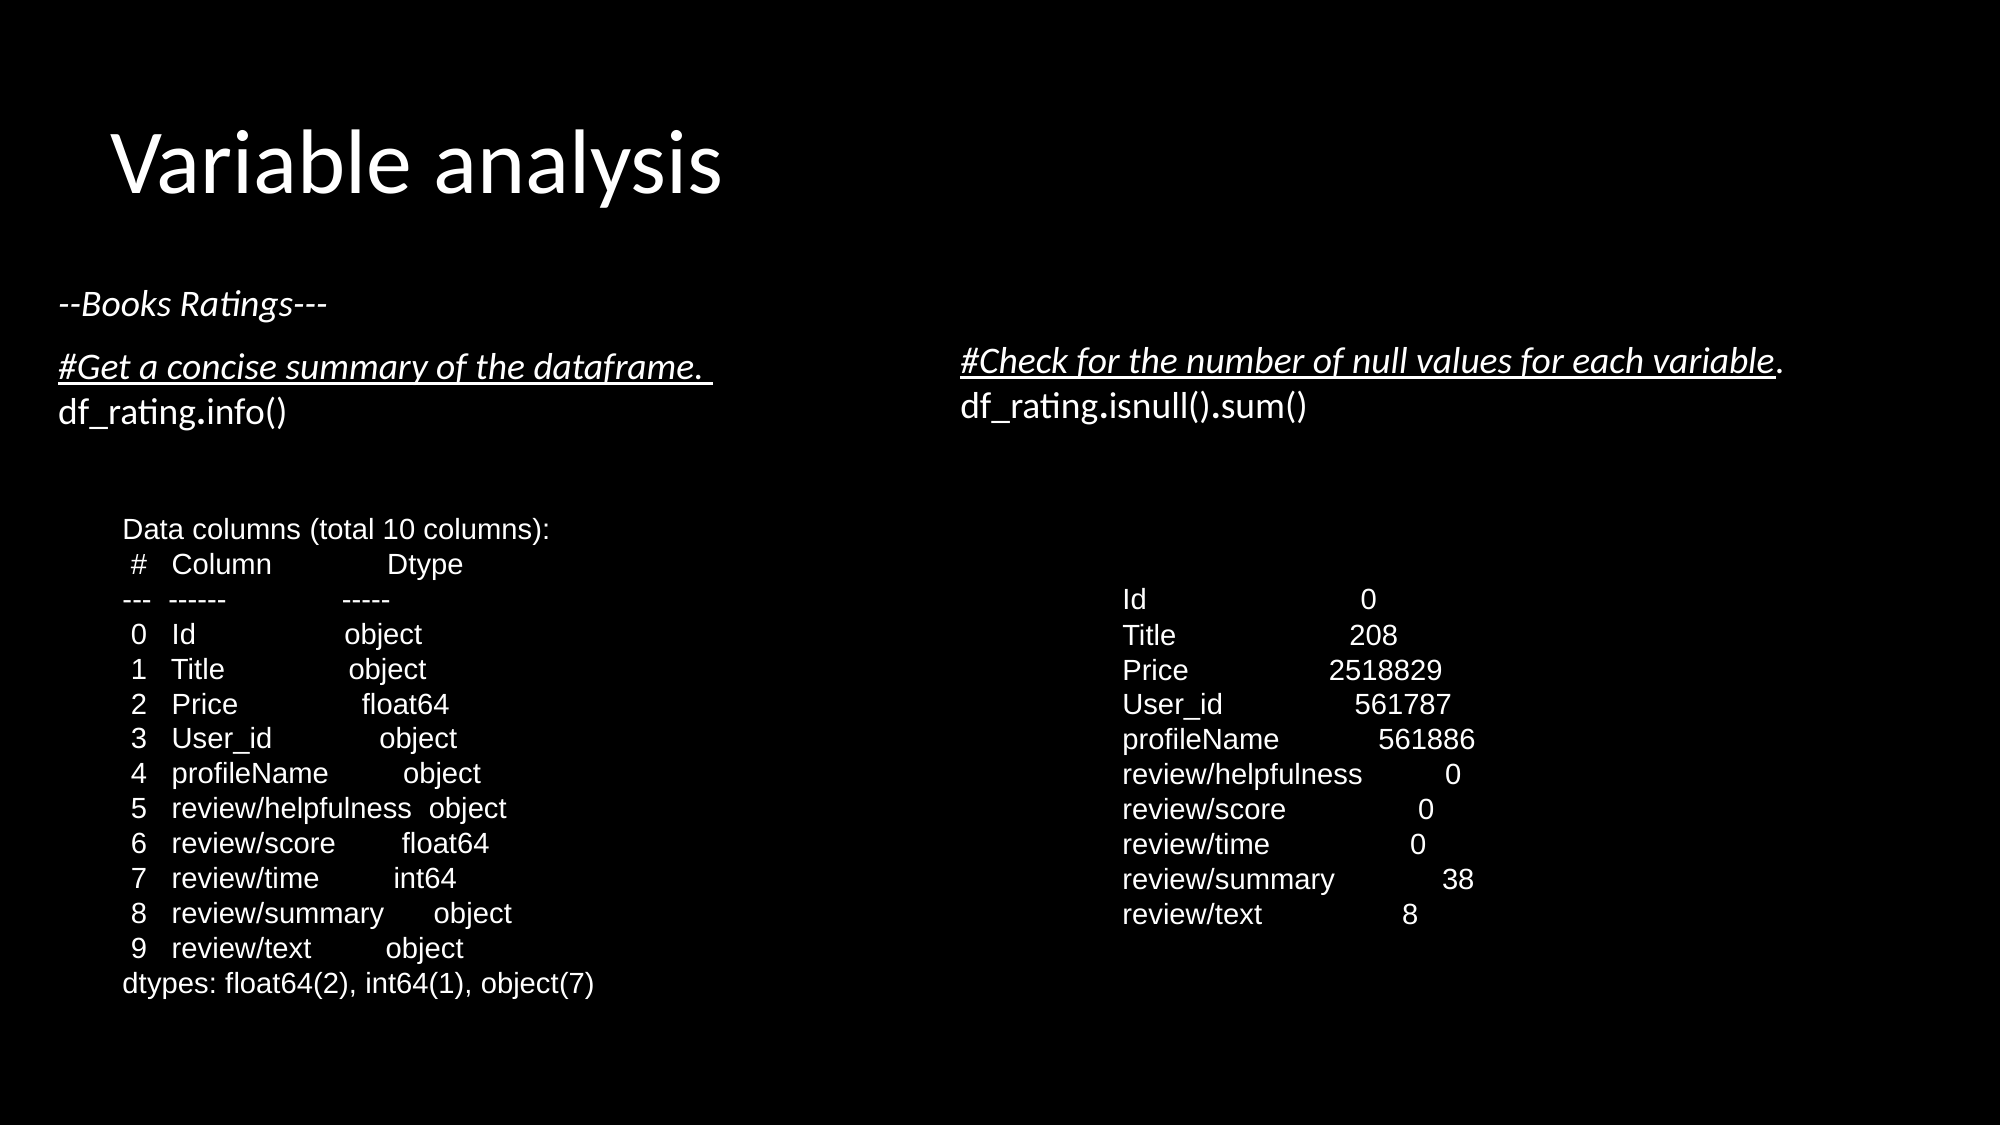

# Variable analysis
--Books Ratings---
#Check for the number of null values for each variable. df_rating.isnull().sum()
#Get a concise summary of the dataframe.
df_rating.info()
Data columns (total 10 columns):
 #   Column              Dtype
---  ------              -----
 0   Id                  object
 1   Title               object
 2   Price               float64
 3   User_id             object
 4   profileName         object
 5   review/helpfulness  object
 6   review/score        float64
 7   review/time         int64
 8   review/summary      object
 9   review/text         object
dtypes: float64(2), int64(1), object(7)

Id                          0
Title                     208
Price                 2518829
User_id                561787
profileName            561886
review/helpfulness          0
review/score                0
review/time                 0
review/summary             38
review/text                 8